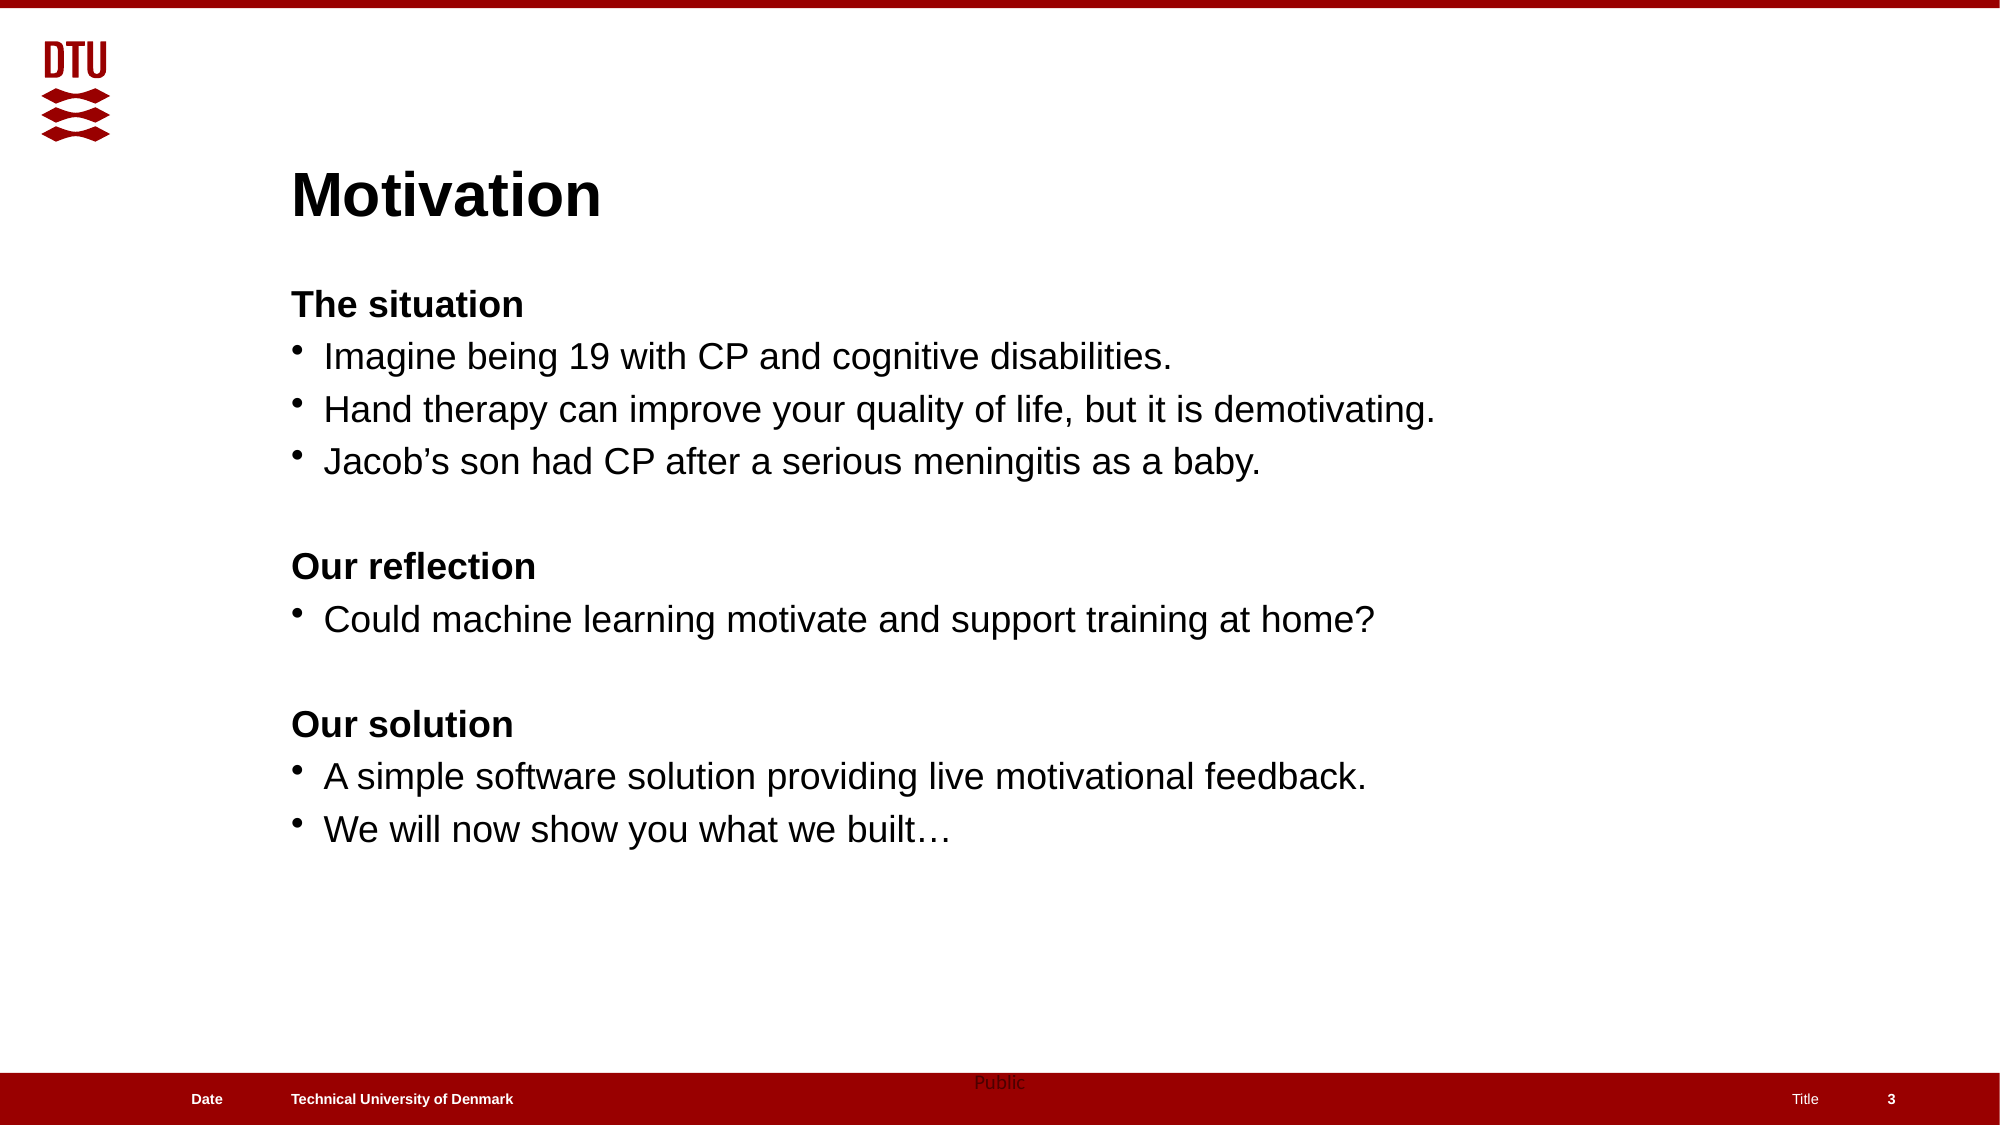

# Motivation
The situation
Imagine being 19 with CP and cognitive disabilities.
Hand therapy can improve your quality of life, but it is demotivating.
Jacob’s son had CP after a serious meningitis as a baby.

Our reflection
Could machine learning motivate and support training at home?

Our solution
A simple software solution providing live motivational feedback.
We will now show you what we built…

Date
Title
3